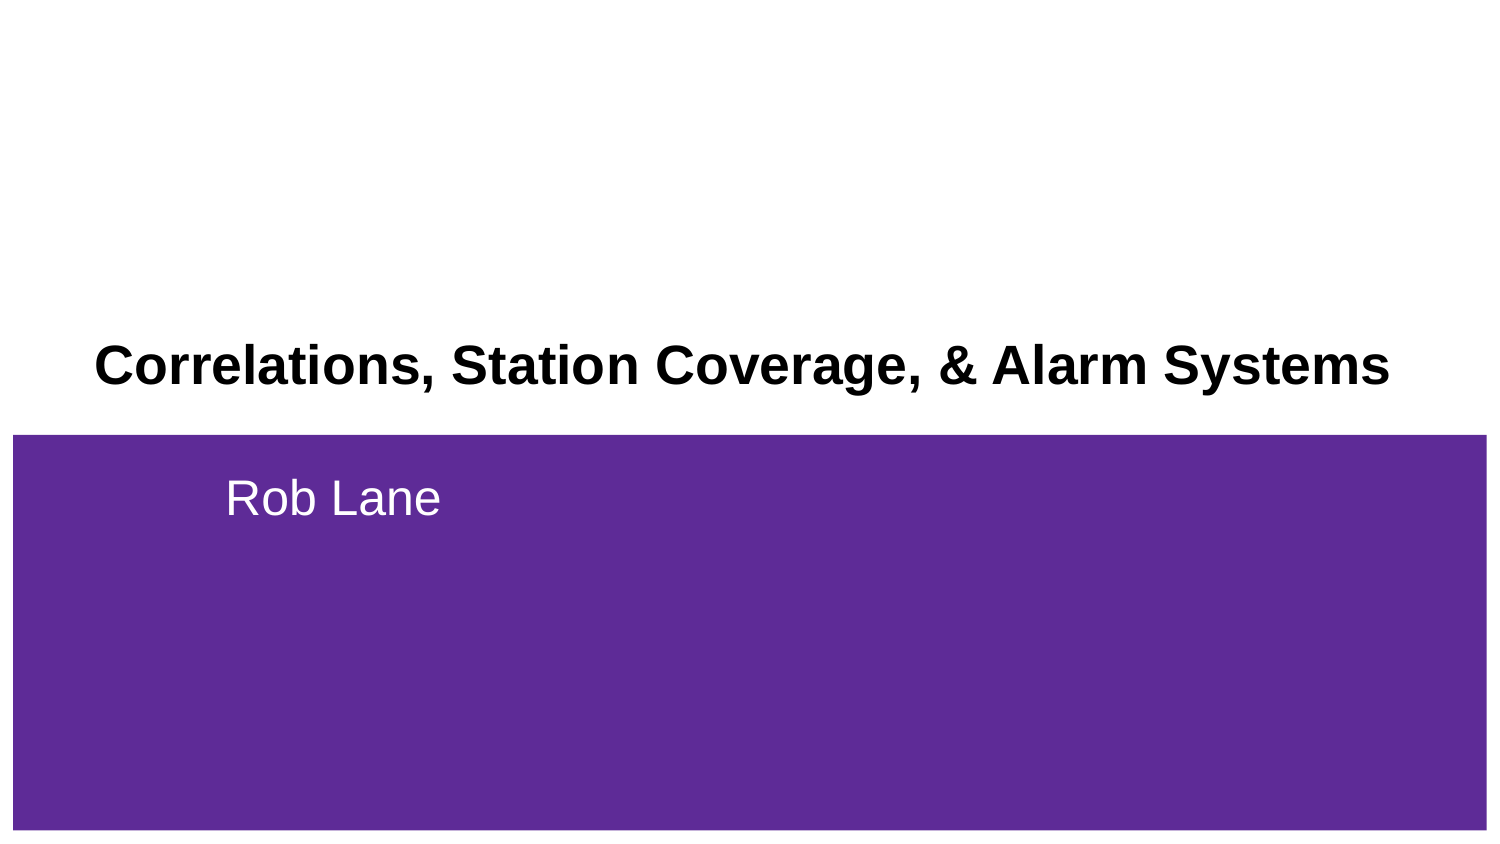

# Correlations, Station Coverage, & Alarm Systems
Rob Lane